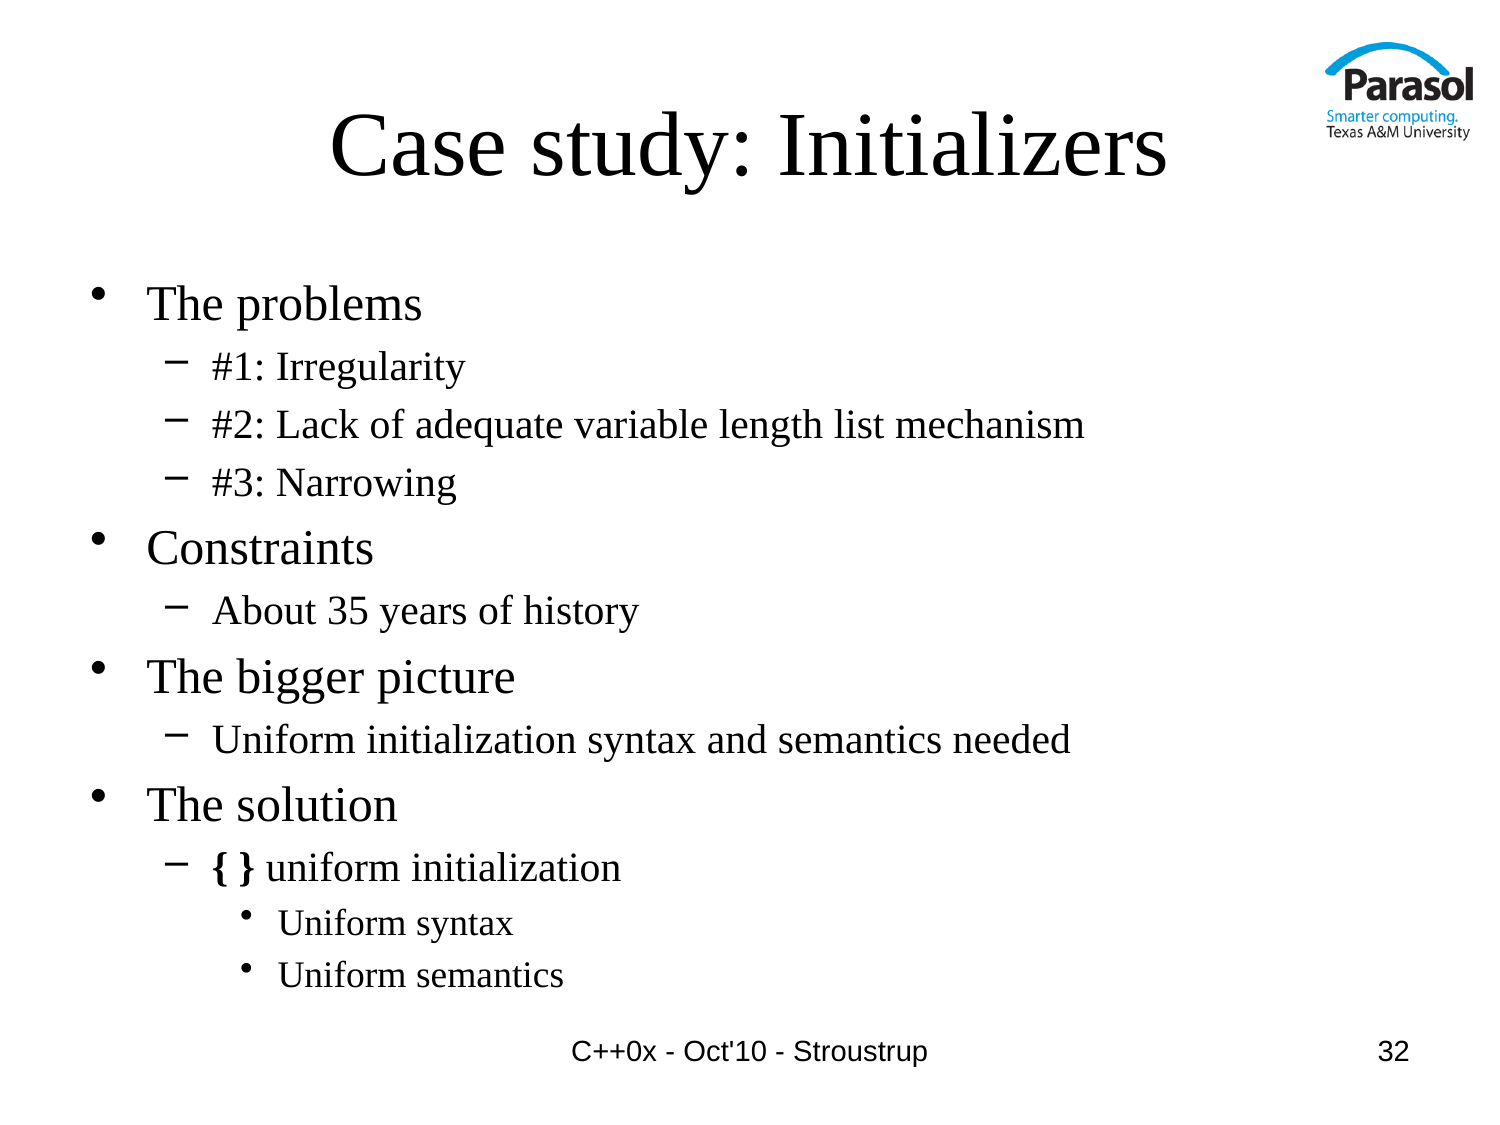

# Case study: Initializers
The problems
#1: Irregularity
#2: Lack of adequate variable length list mechanism
#3: Narrowing
Constraints
About 35 years of history
The bigger picture
Uniform initialization syntax and semantics needed
The solution
{ } uniform initialization
Uniform syntax
Uniform semantics
C++0x - Oct'10 - Stroustrup
32